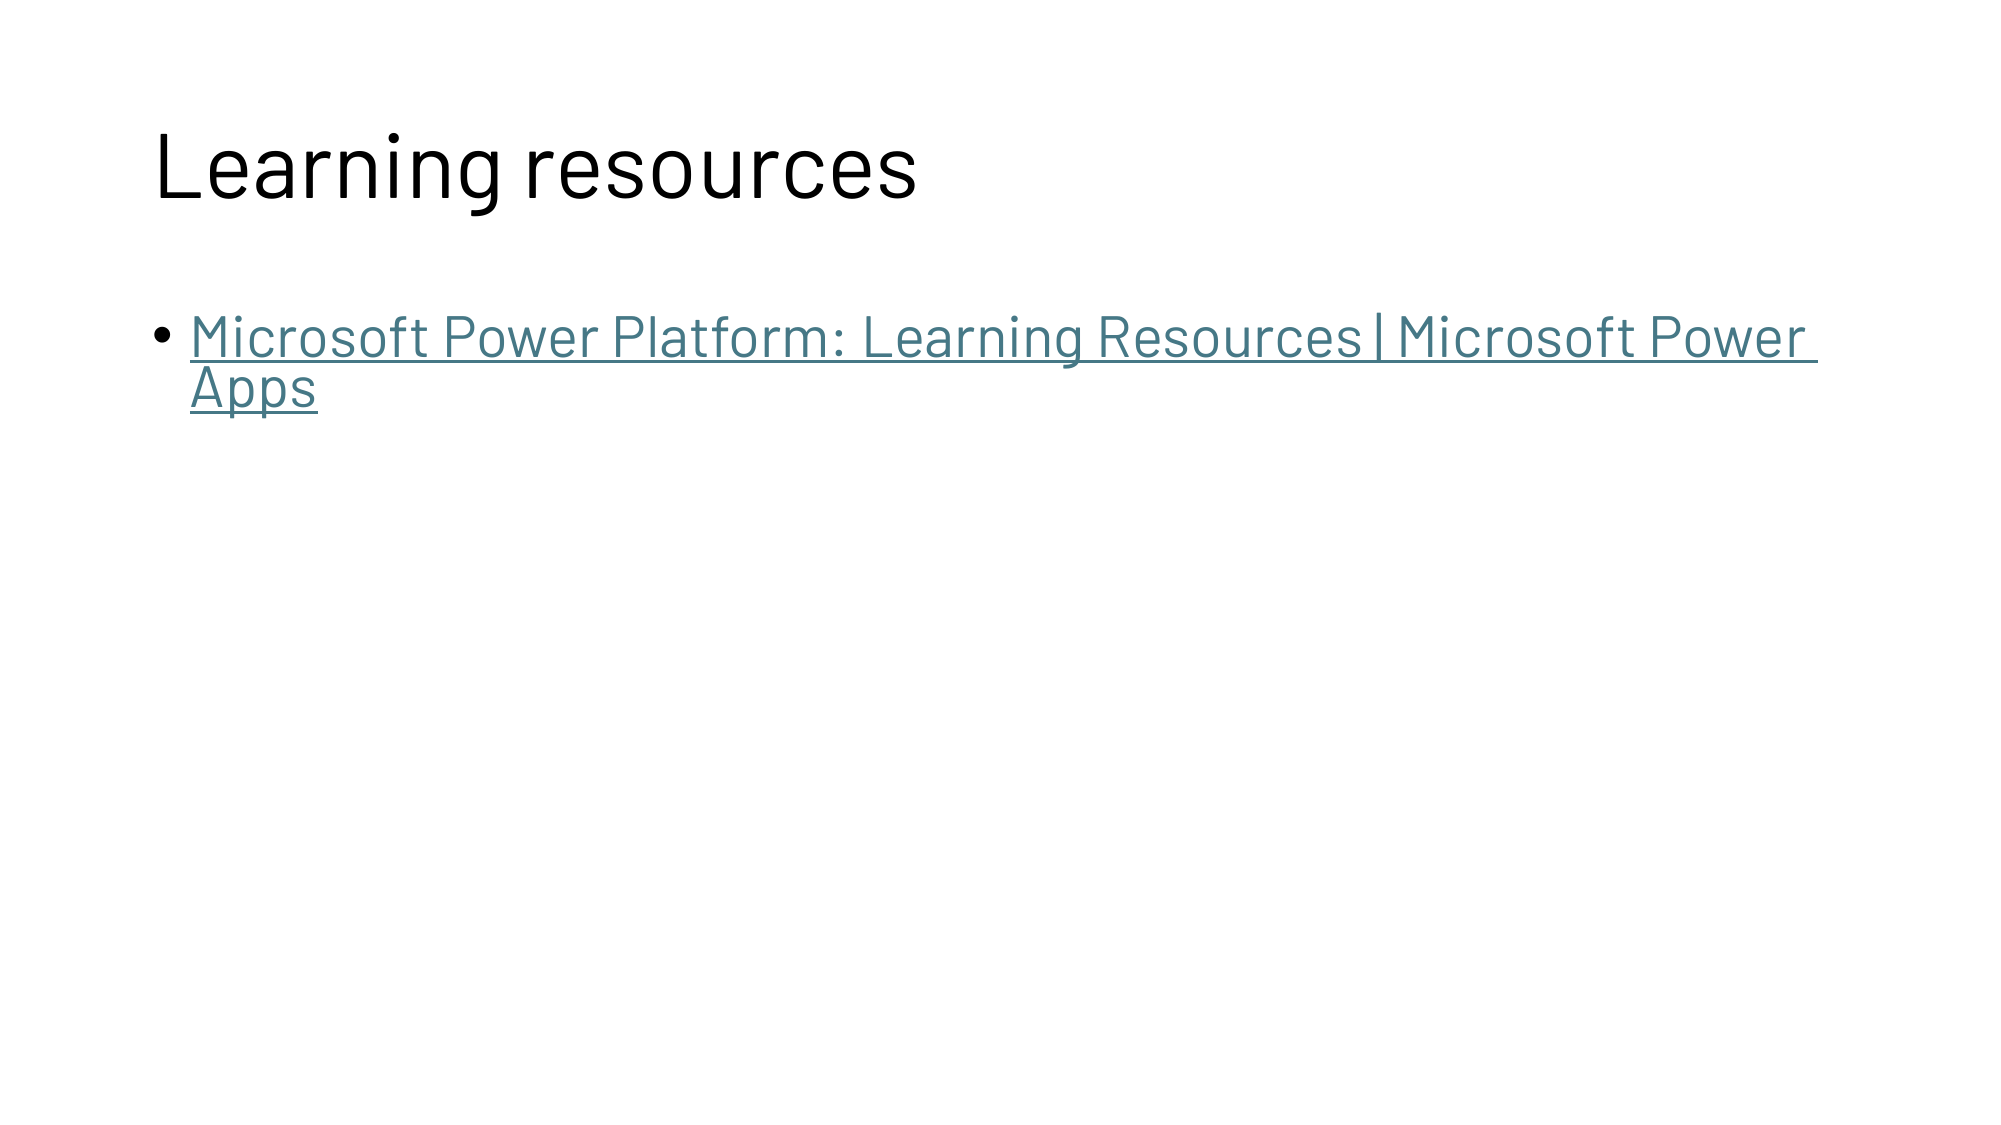

# Learning resources
Microsoft Power Platform: Learning Resources | Microsoft Power Apps